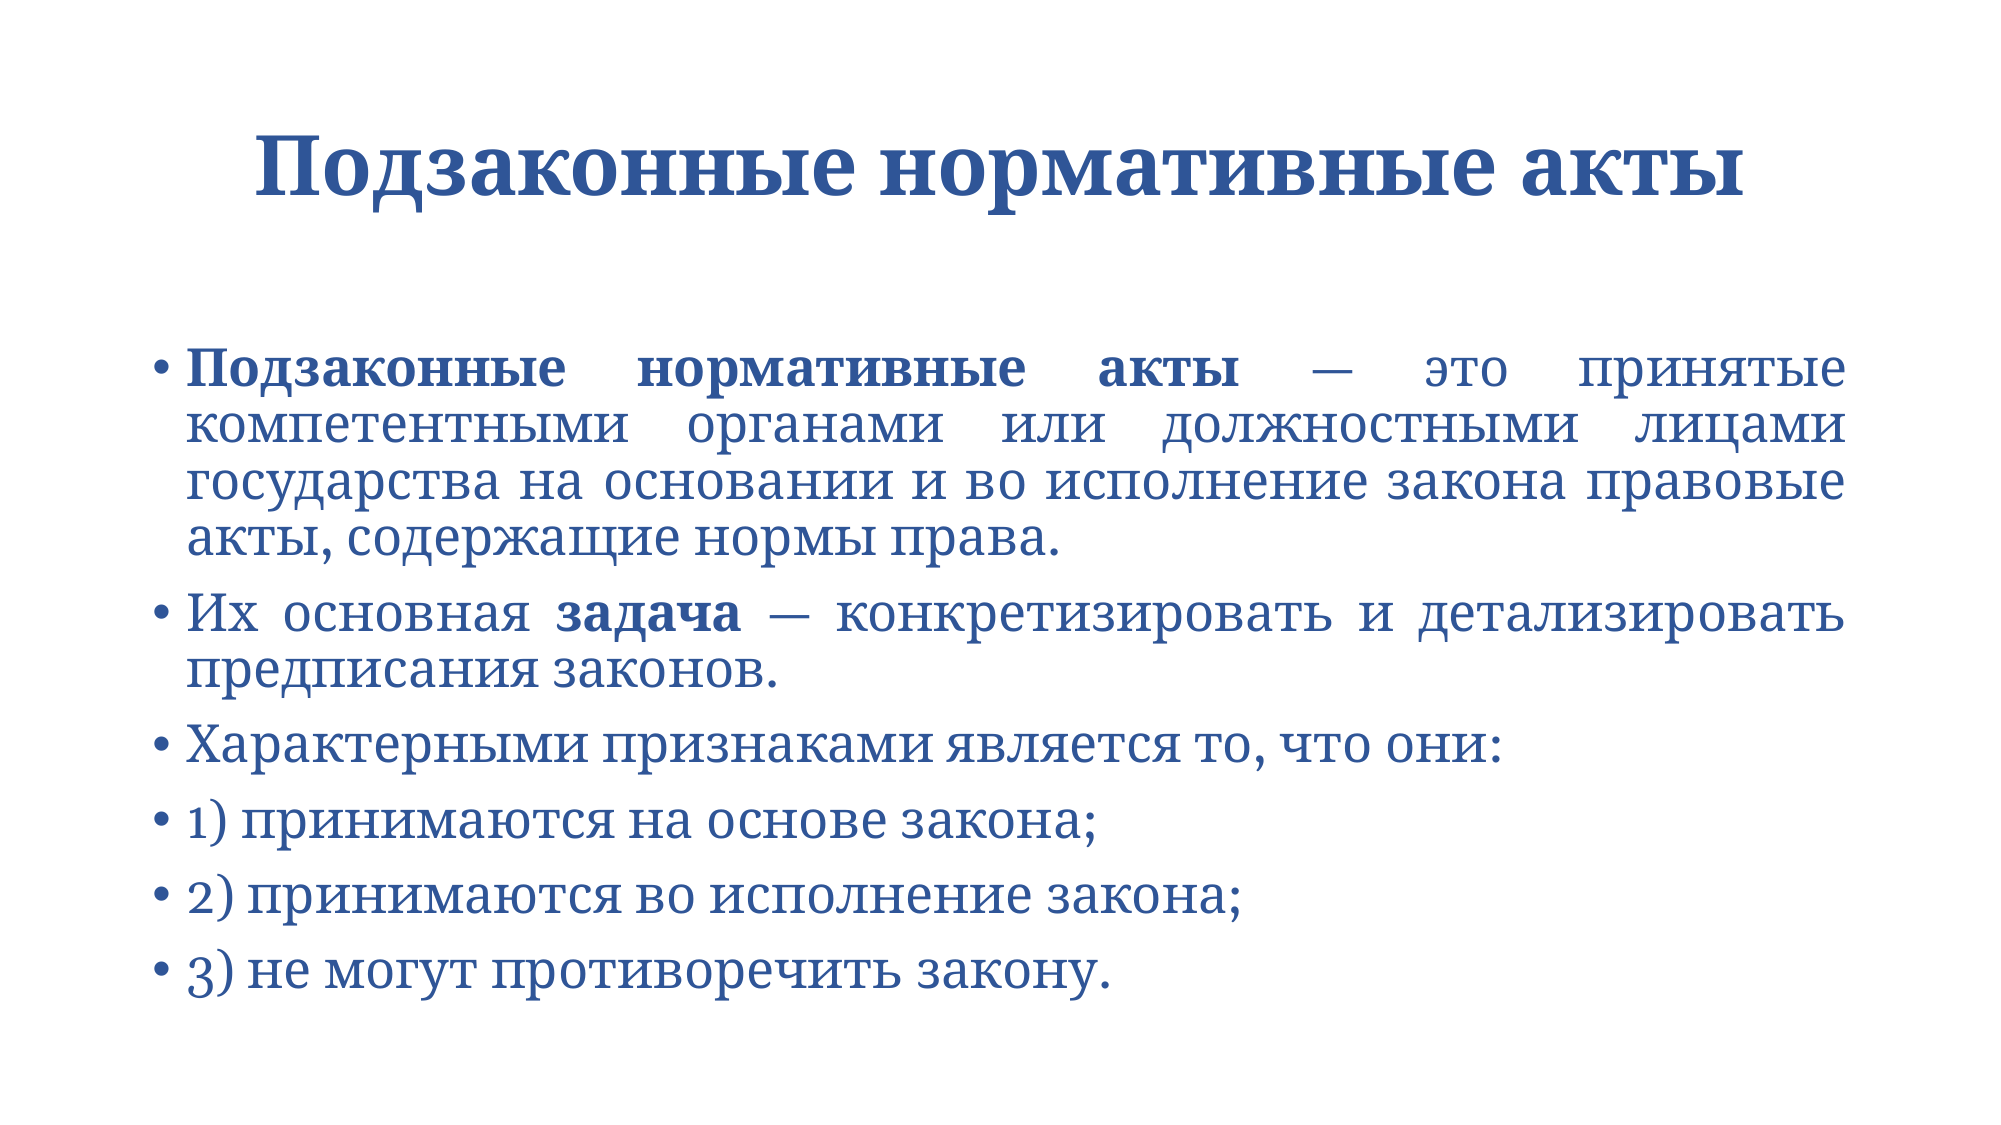

# Подзаконные нормативные акты
Подзаконные нормативные акты — это принятые компетентными органами или должностными лицами государства на основании и во исполнение закона правовые акты, содержащие нормы права.
Их основная задача — конкретизировать и детализировать предписания законов.
Характерными признаками является то, что они:
1) принимаются на основе закона;
2) принимаются во исполнение закона;
3) не могут противоречить закону.